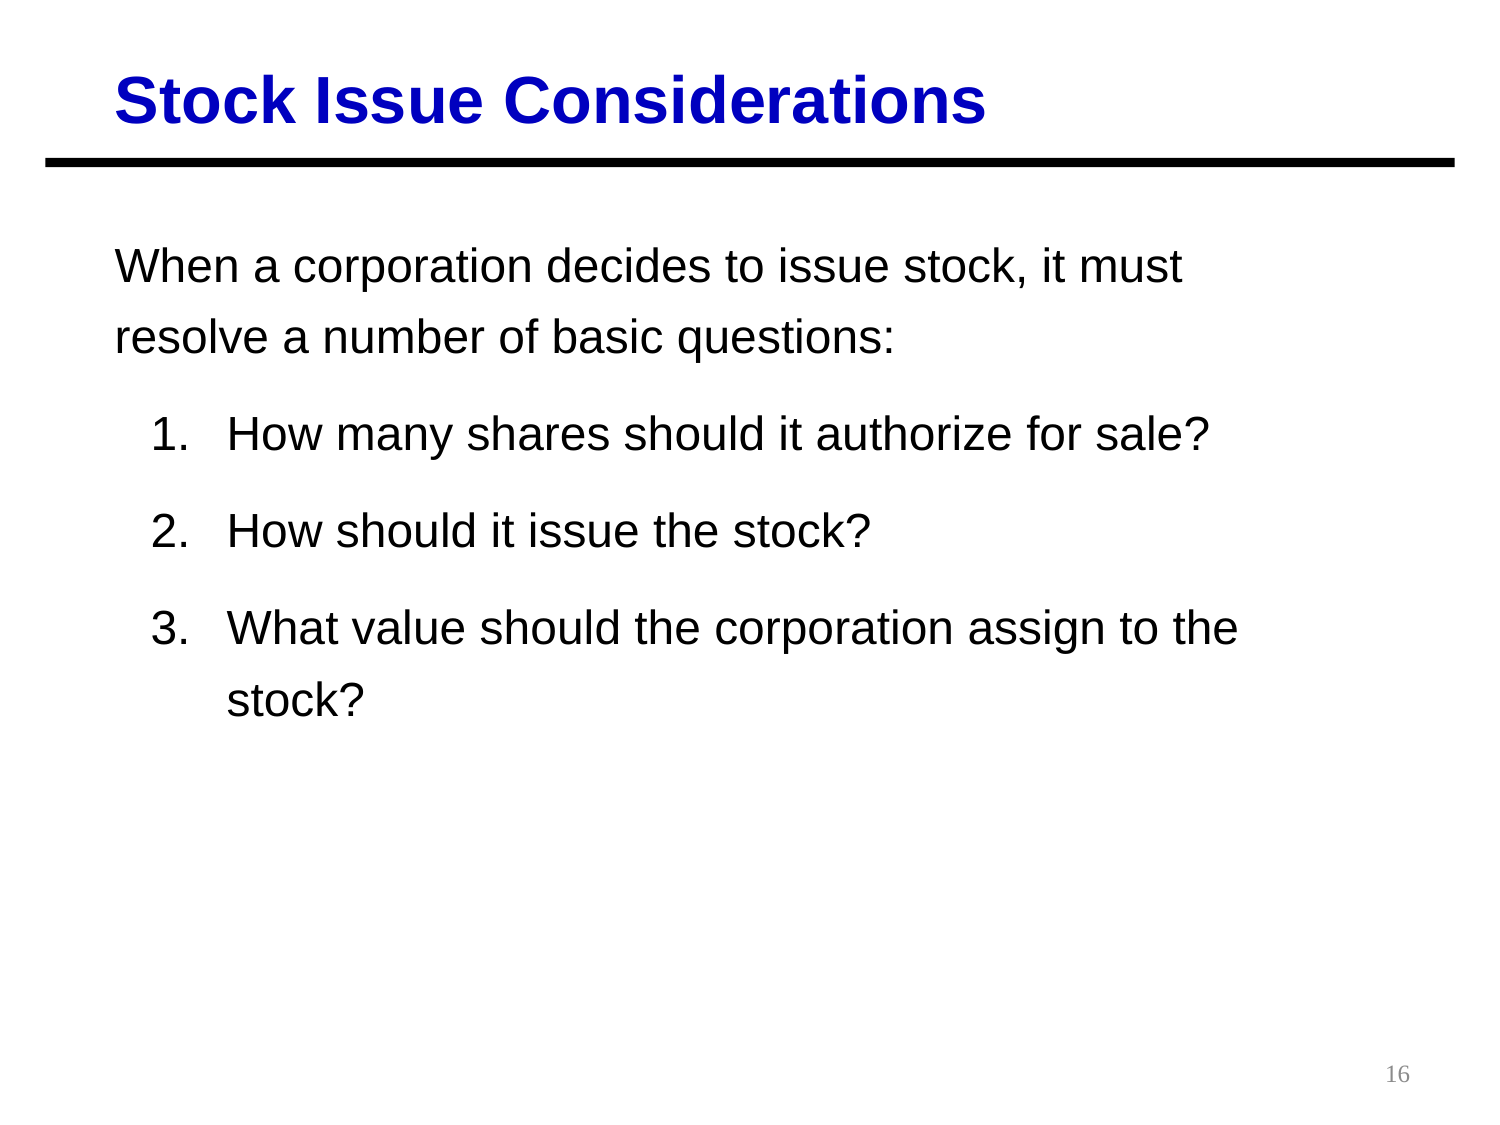

Stock Issue Considerations

When a corporation decides to issue stock, it must resolve a number of basic questions:
How many shares should it authorize for sale?
How should it issue the stock?
What value should the corporation assign to the stock?
16